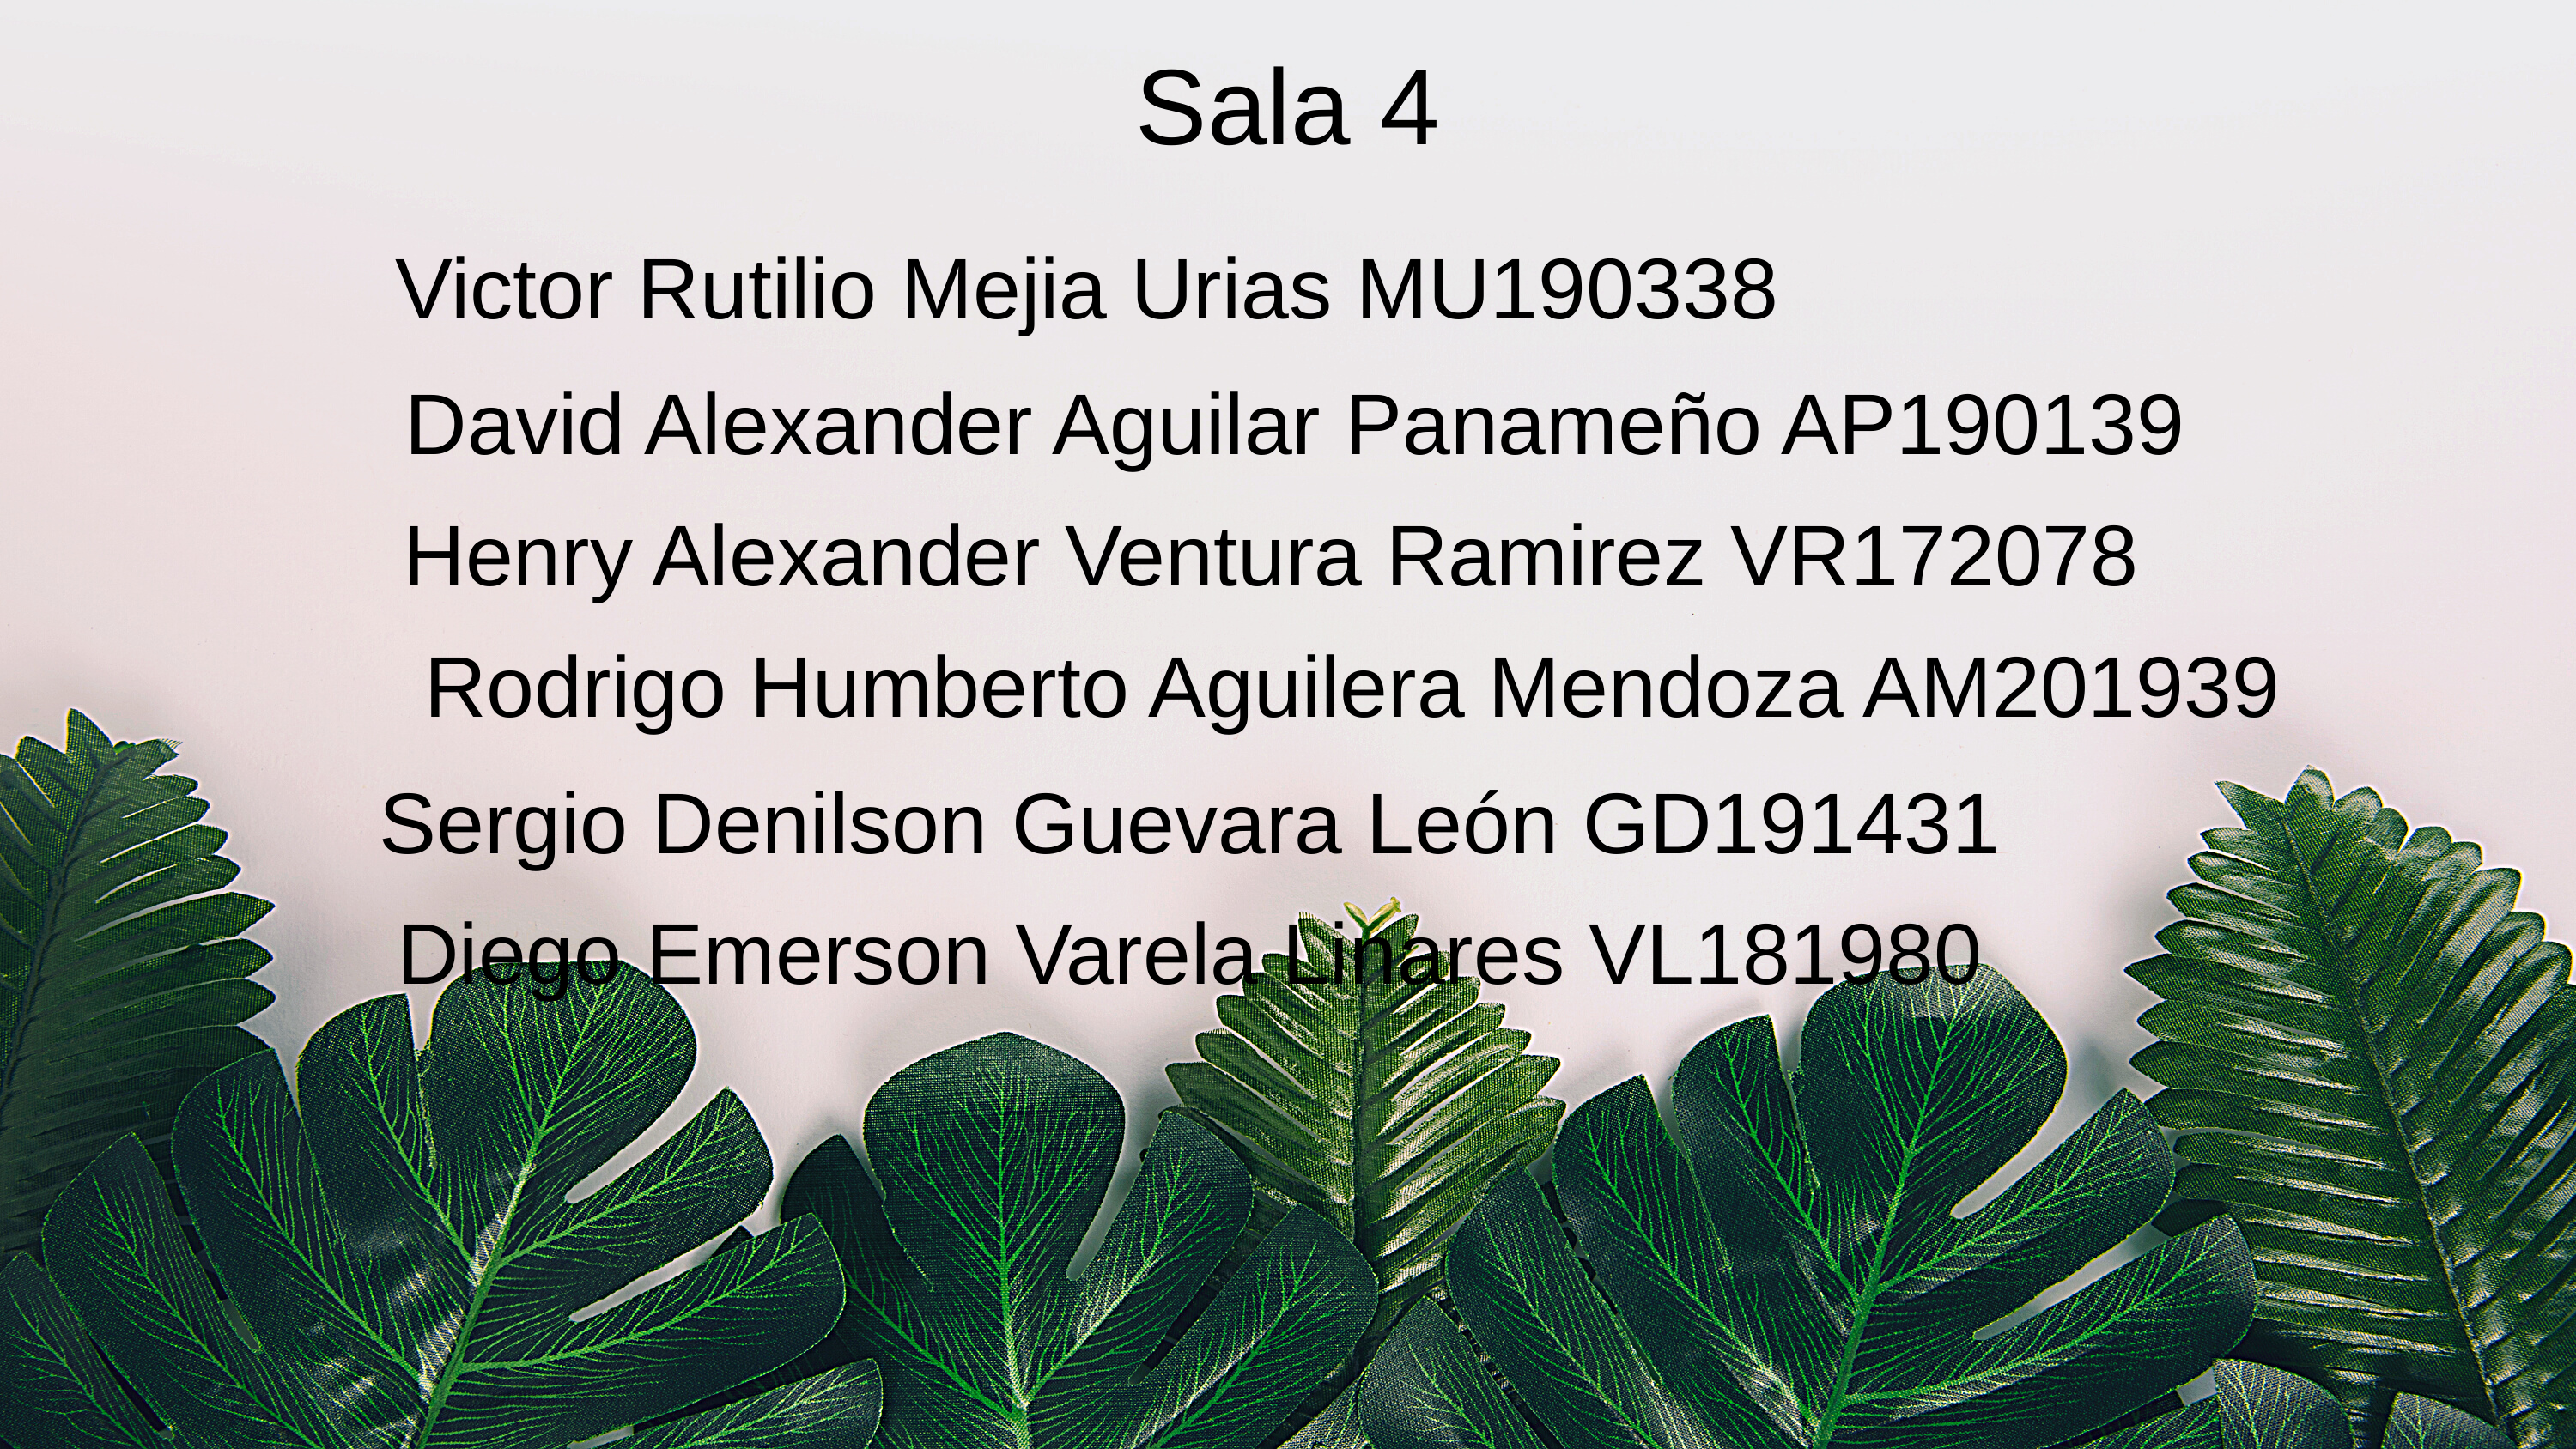

Sala 4
Victor Rutilio Mejia Urias MU190338
David Alexander Aguilar Panameño AP190139
Henry Alexander Ventura Ramirez VR172078
Rodrigo Humberto Aguilera Mendoza AM201939
Sergio Denilson Guevara León GD191431
Diego Emerson Varela Linares VL181980